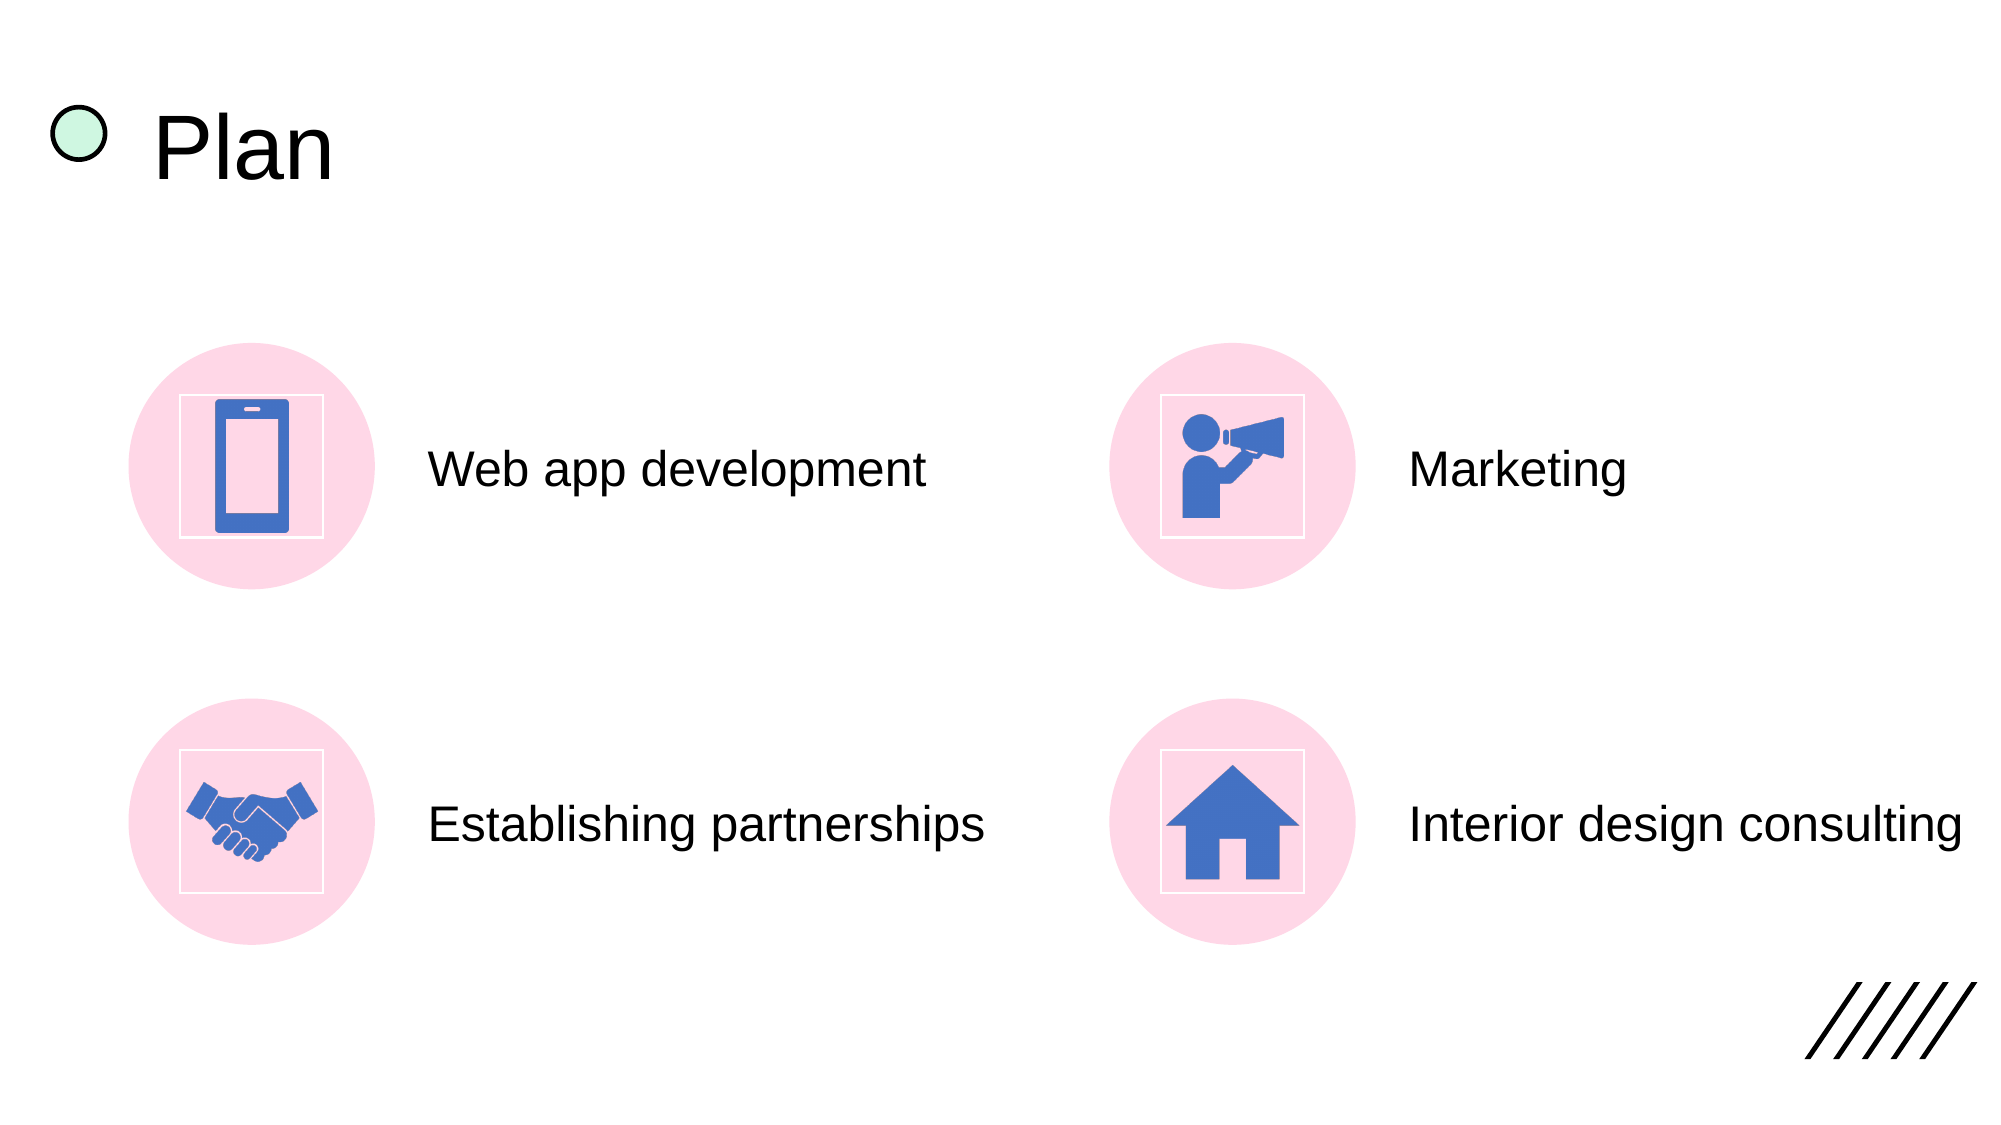

# Plan
Web app development
Marketing
Establishing partnerships
Interior design consulting